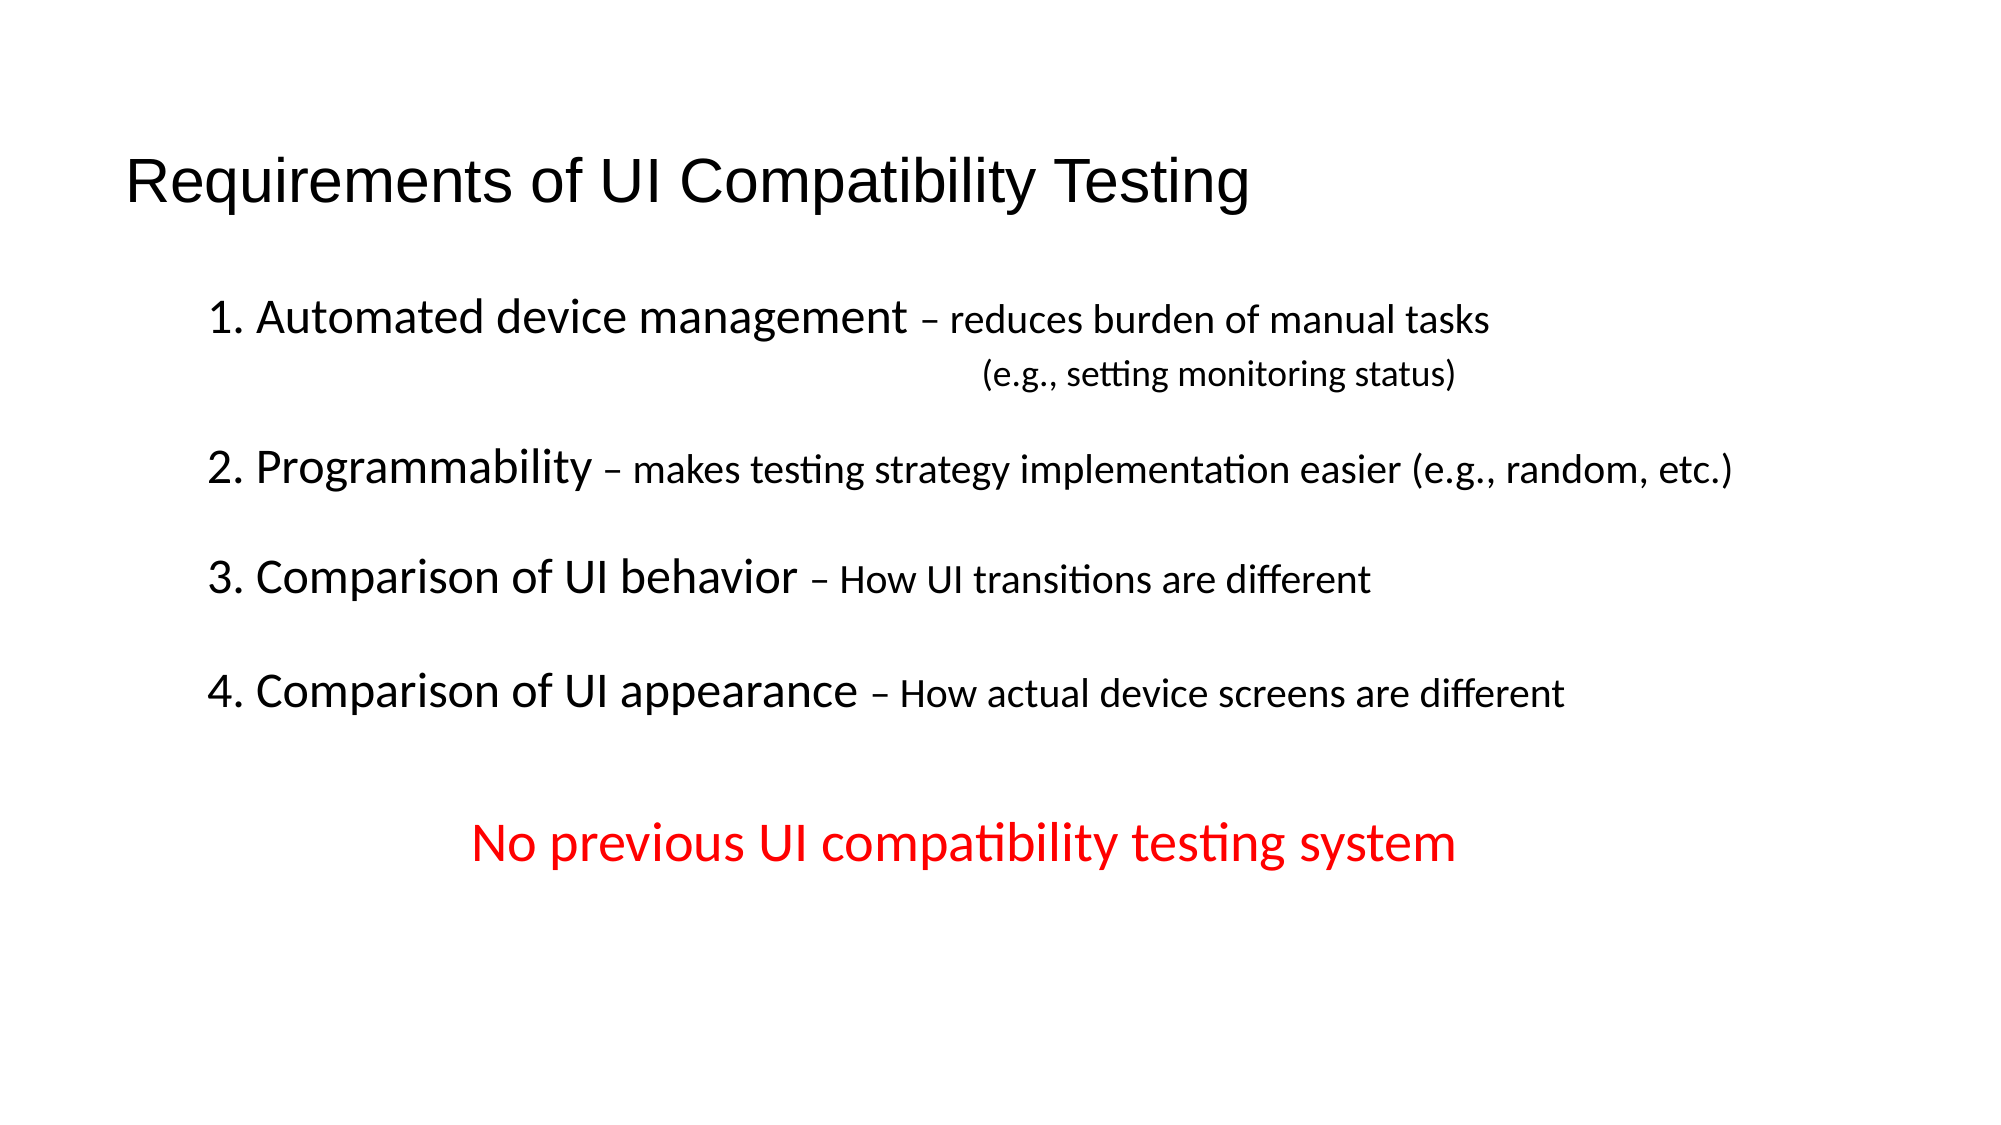

# Requirements of UI Compatibility Testing
1. Automated device management – reduces burden of manual tasks
(e.g., setting monitoring status)
2. Programmability – makes testing strategy implementation easier (e.g., random, etc.)
3. Comparison of UI behavior – How UI transitions are different
4. Comparison of UI appearance – How actual device screens are different
No previous UI compatibility testing system